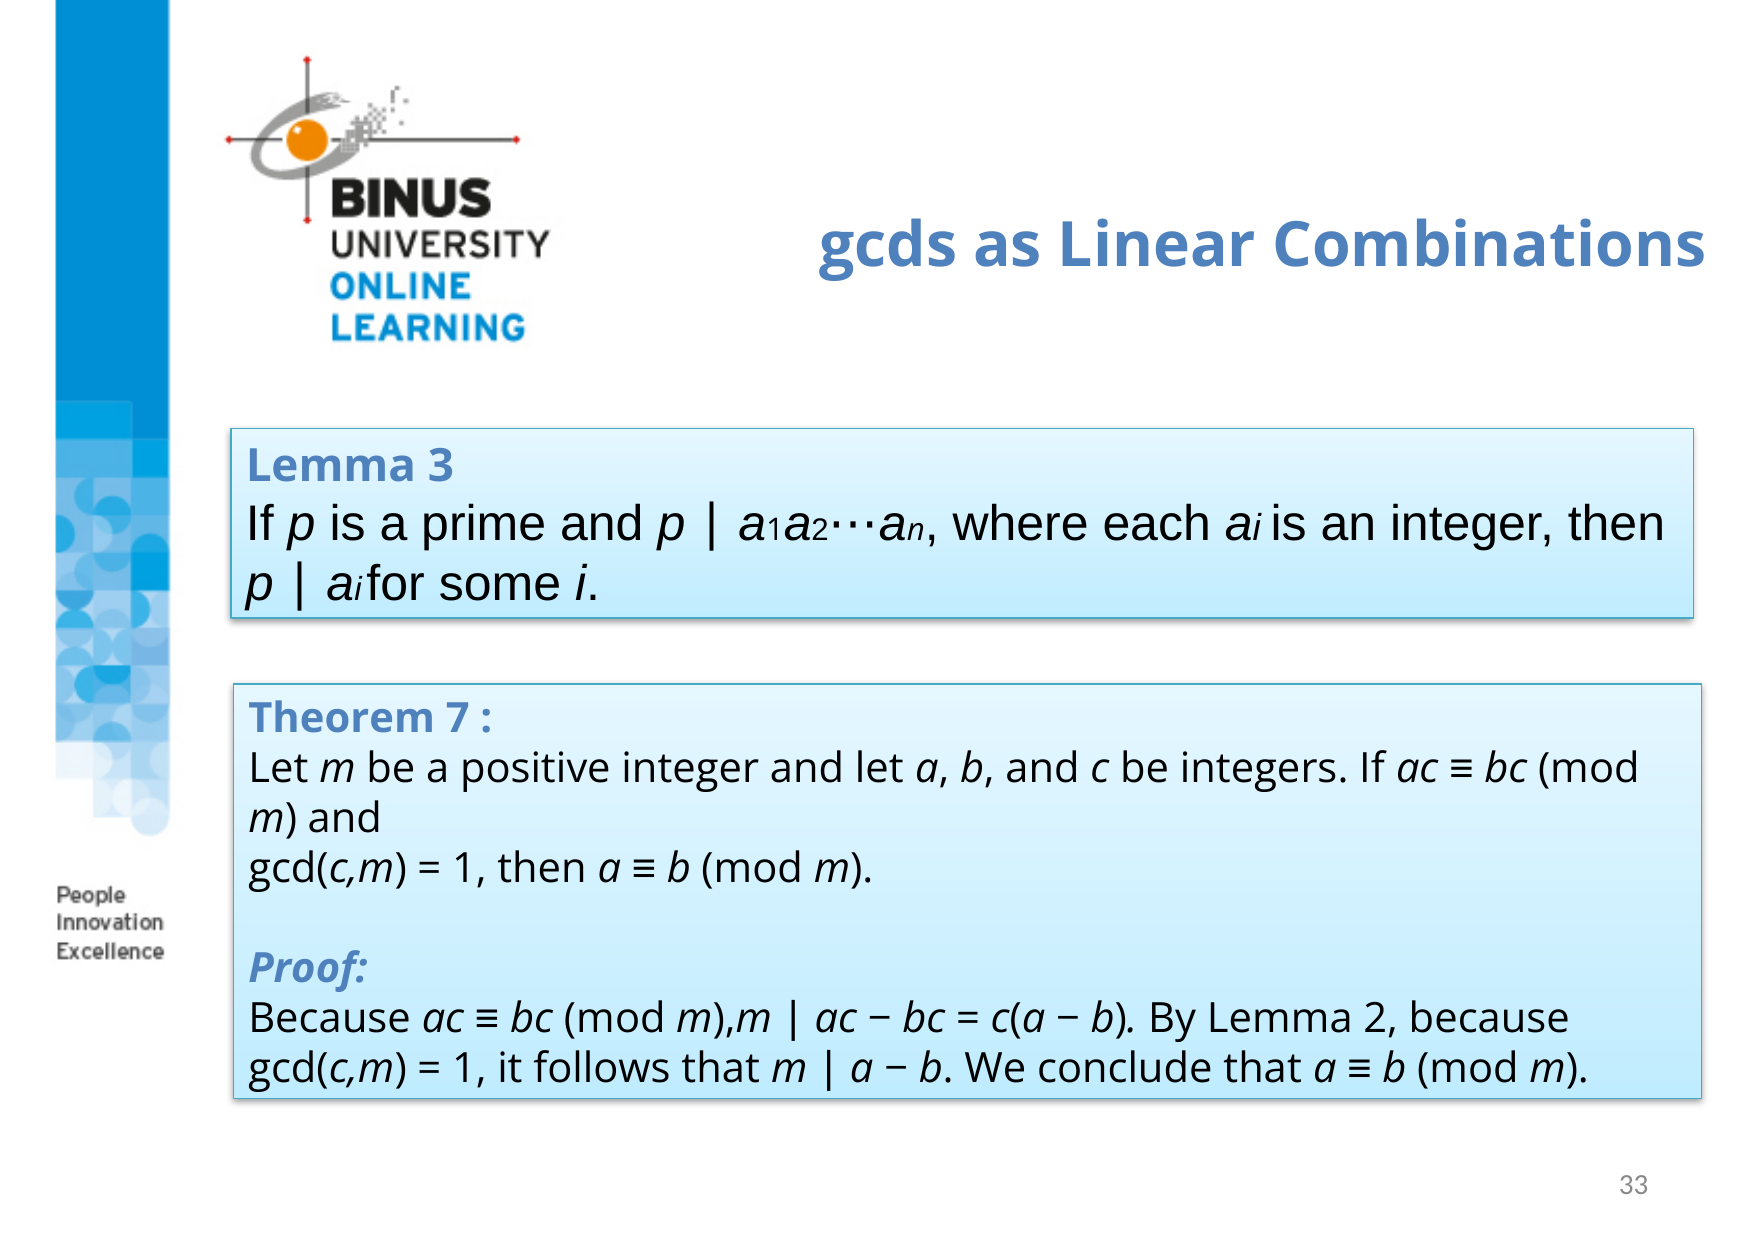

# gcds as Linear Combinations
Lemma 3
If p is a prime and p ∣ a1a2⋯an, where each ai  is an integer, then p ∣ ai for some i.
Theorem 7 :
Let m be a positive integer and let a, b, and c be integers. If ac ≡ bc (mod m) and
gcd(c,m) = 1, then a ≡ b (mod m).

Proof:
Because ac ≡ bc (mod m),m ∣ ac − bc = c(a − b). By Lemma 2, because gcd(c,m) = 1, it follows that m ∣ a − b. We conclude that a ≡ b (mod m).
33